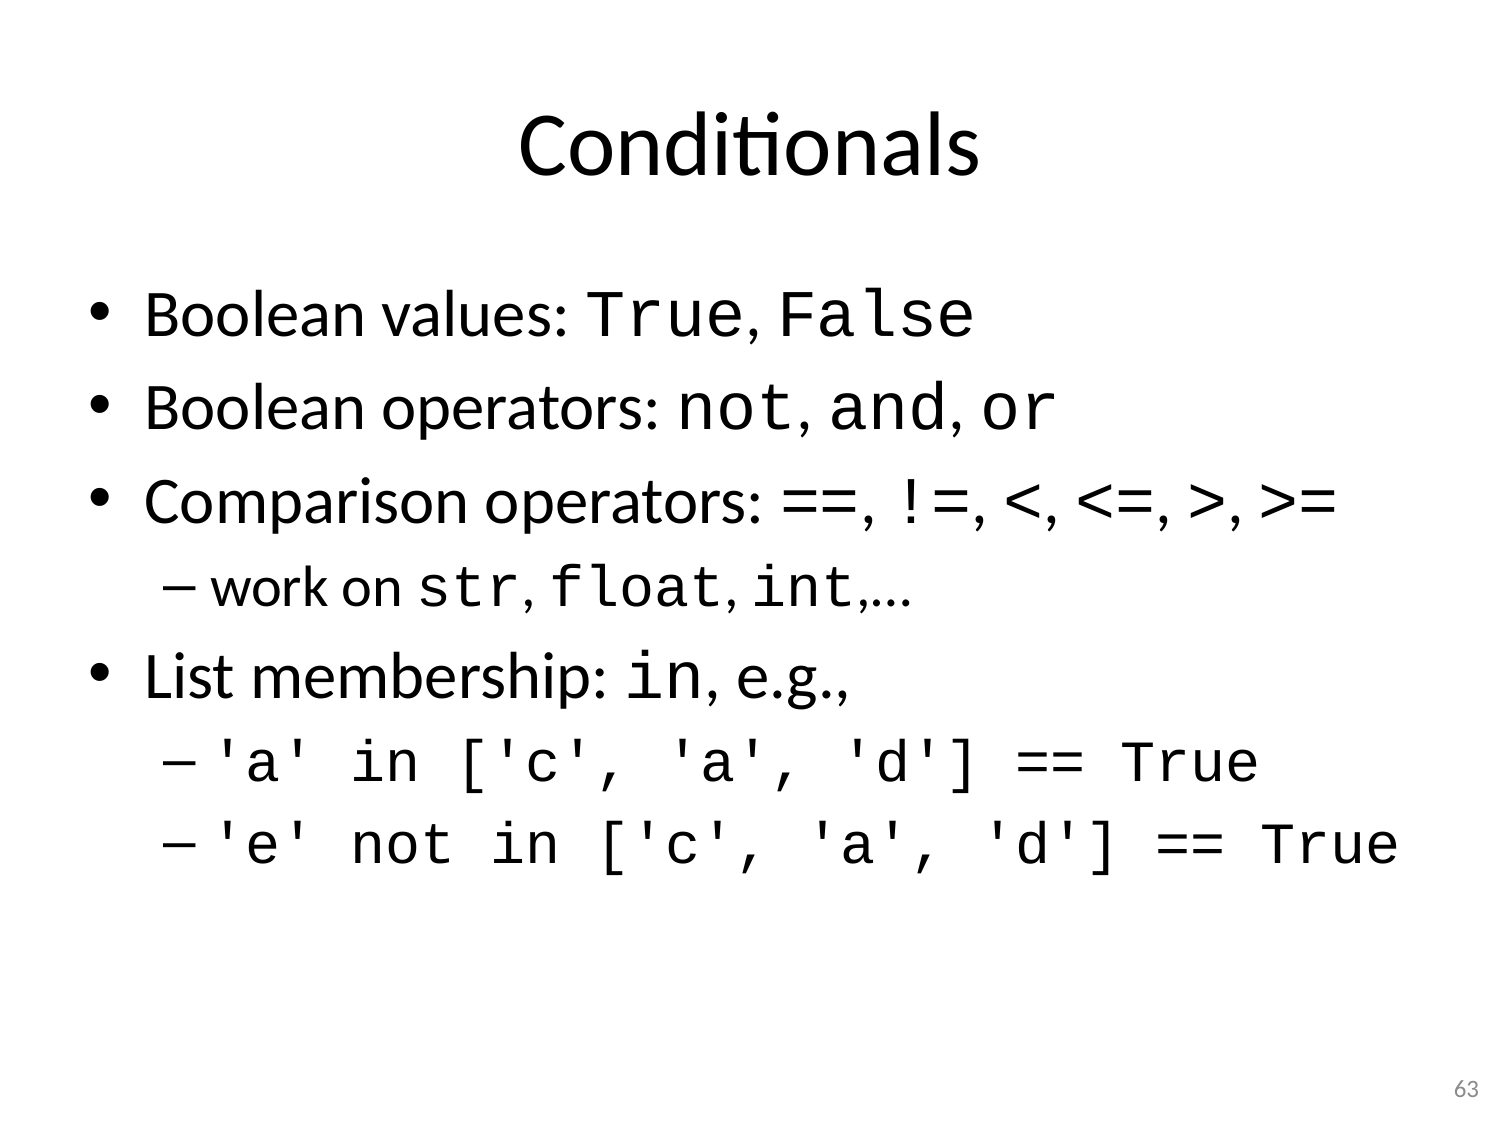

# Conditionals
Boolean values: True, False
Boolean operators: not, and, or
Comparison operators: ==, !=, <, <=, >, >=
work on str, float, int,…
List membership: in, e.g.,
'a' in ['c', 'a', 'd'] == True
'e' not in ['c', 'a', 'd'] == True

63